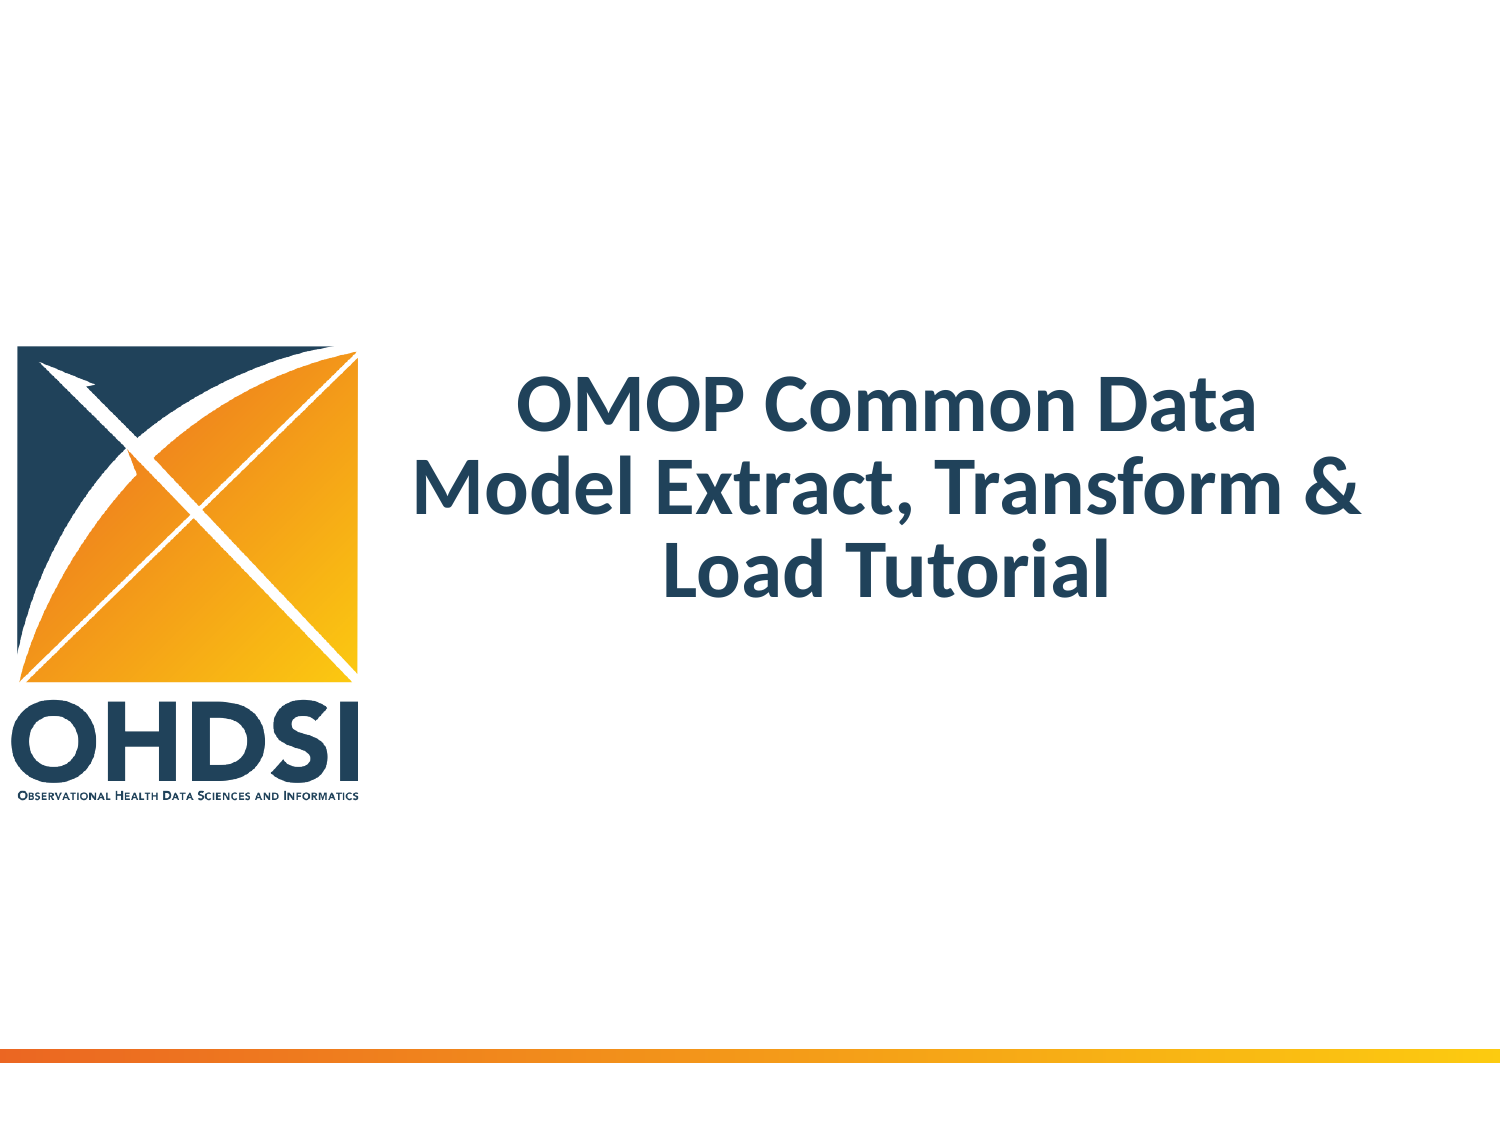

# OMOP Common Data Model Extract, Transform & Load Tutorial